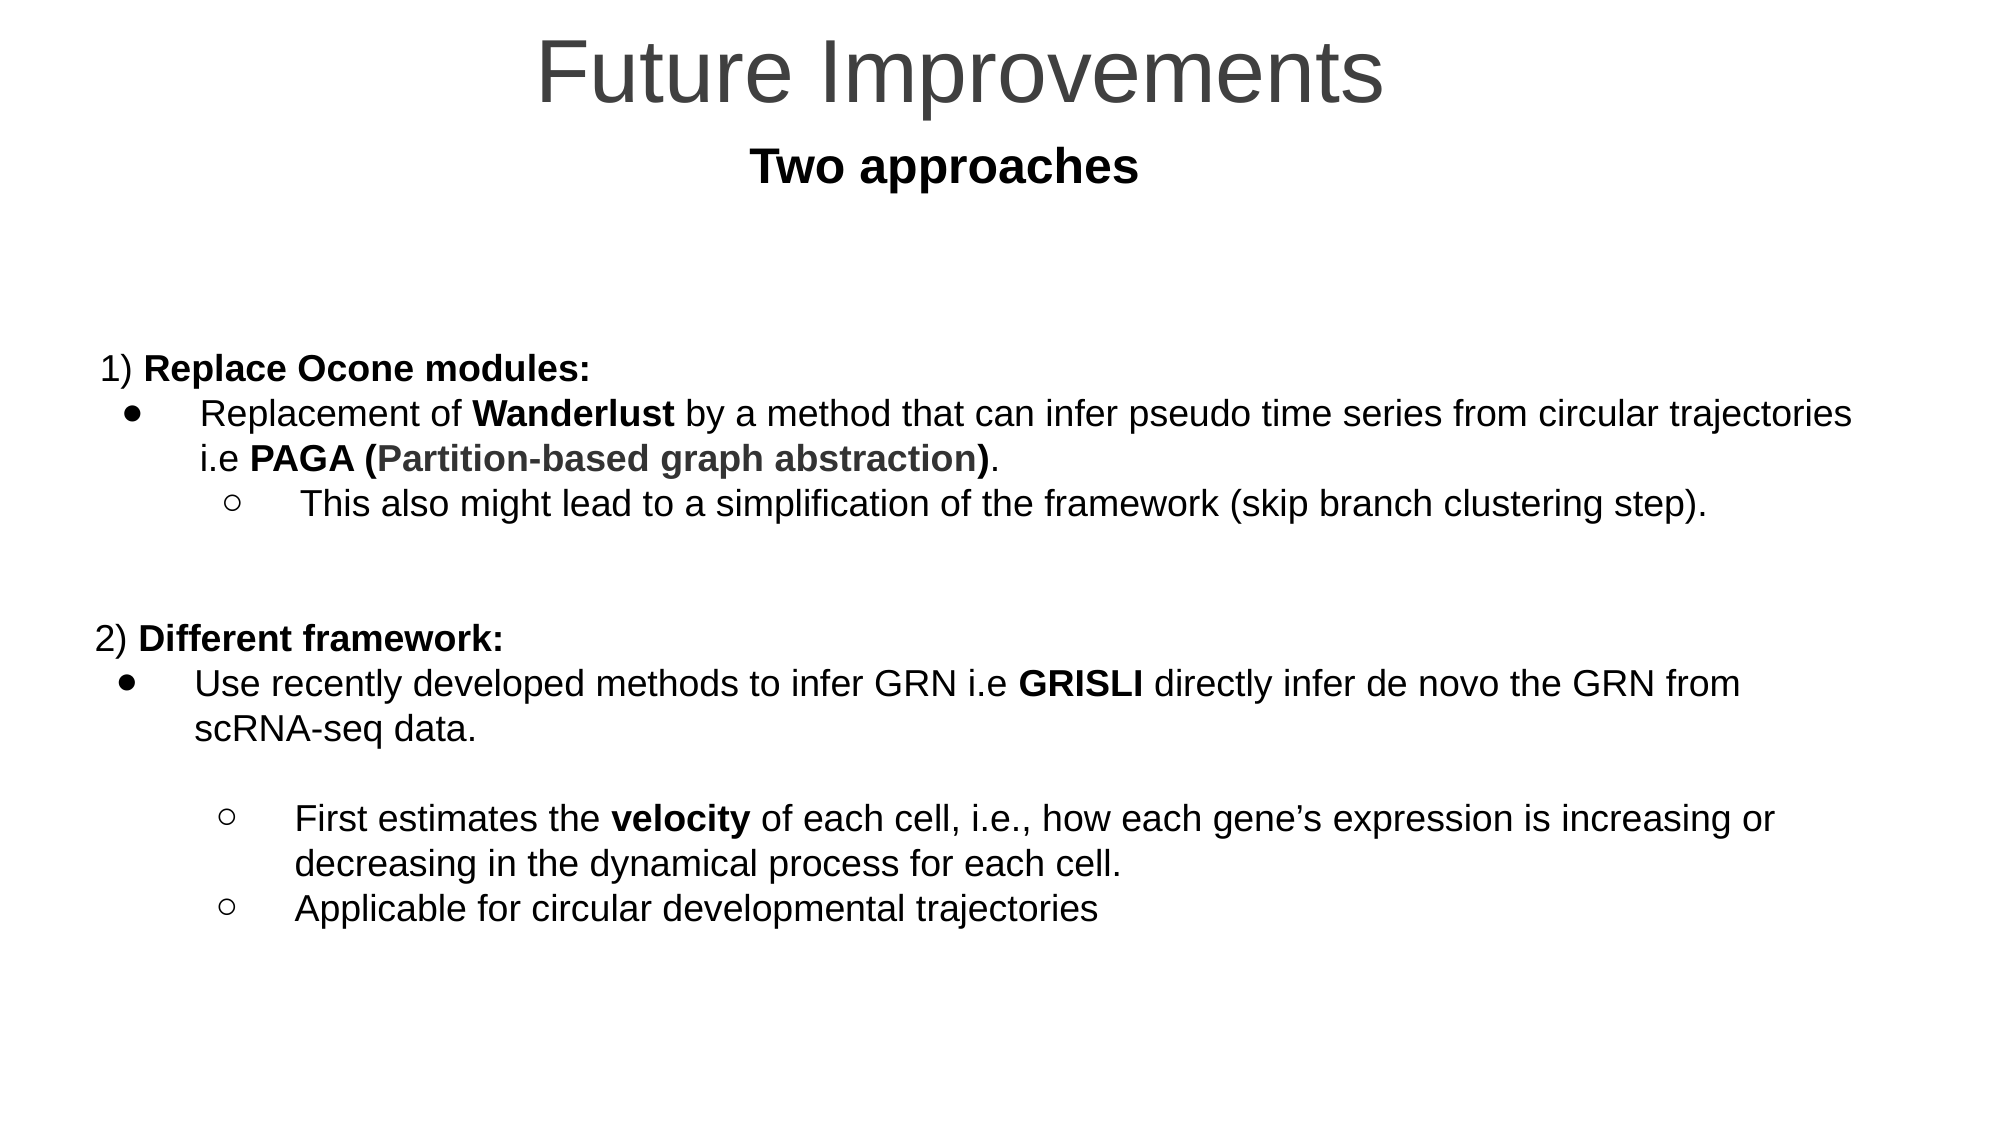

Future Improvements
Two approaches
1) Replace Ocone modules:
Replacement of Wanderlust by a method that can infer pseudo time series from circular trajectories i.e PAGA (Partition-based graph abstraction).
This also might lead to a simplification of the framework (skip branch clustering step).

2) Different framework:
Use recently developed methods to infer GRN i.e GRISLI directly infer de novo the GRN from scRNA-seq data.

First estimates the velocity of each cell, i.e., how each gene’s expression is increasing or decreasing in the dynamical process for each cell.
Applicable for circular developmental trajectories